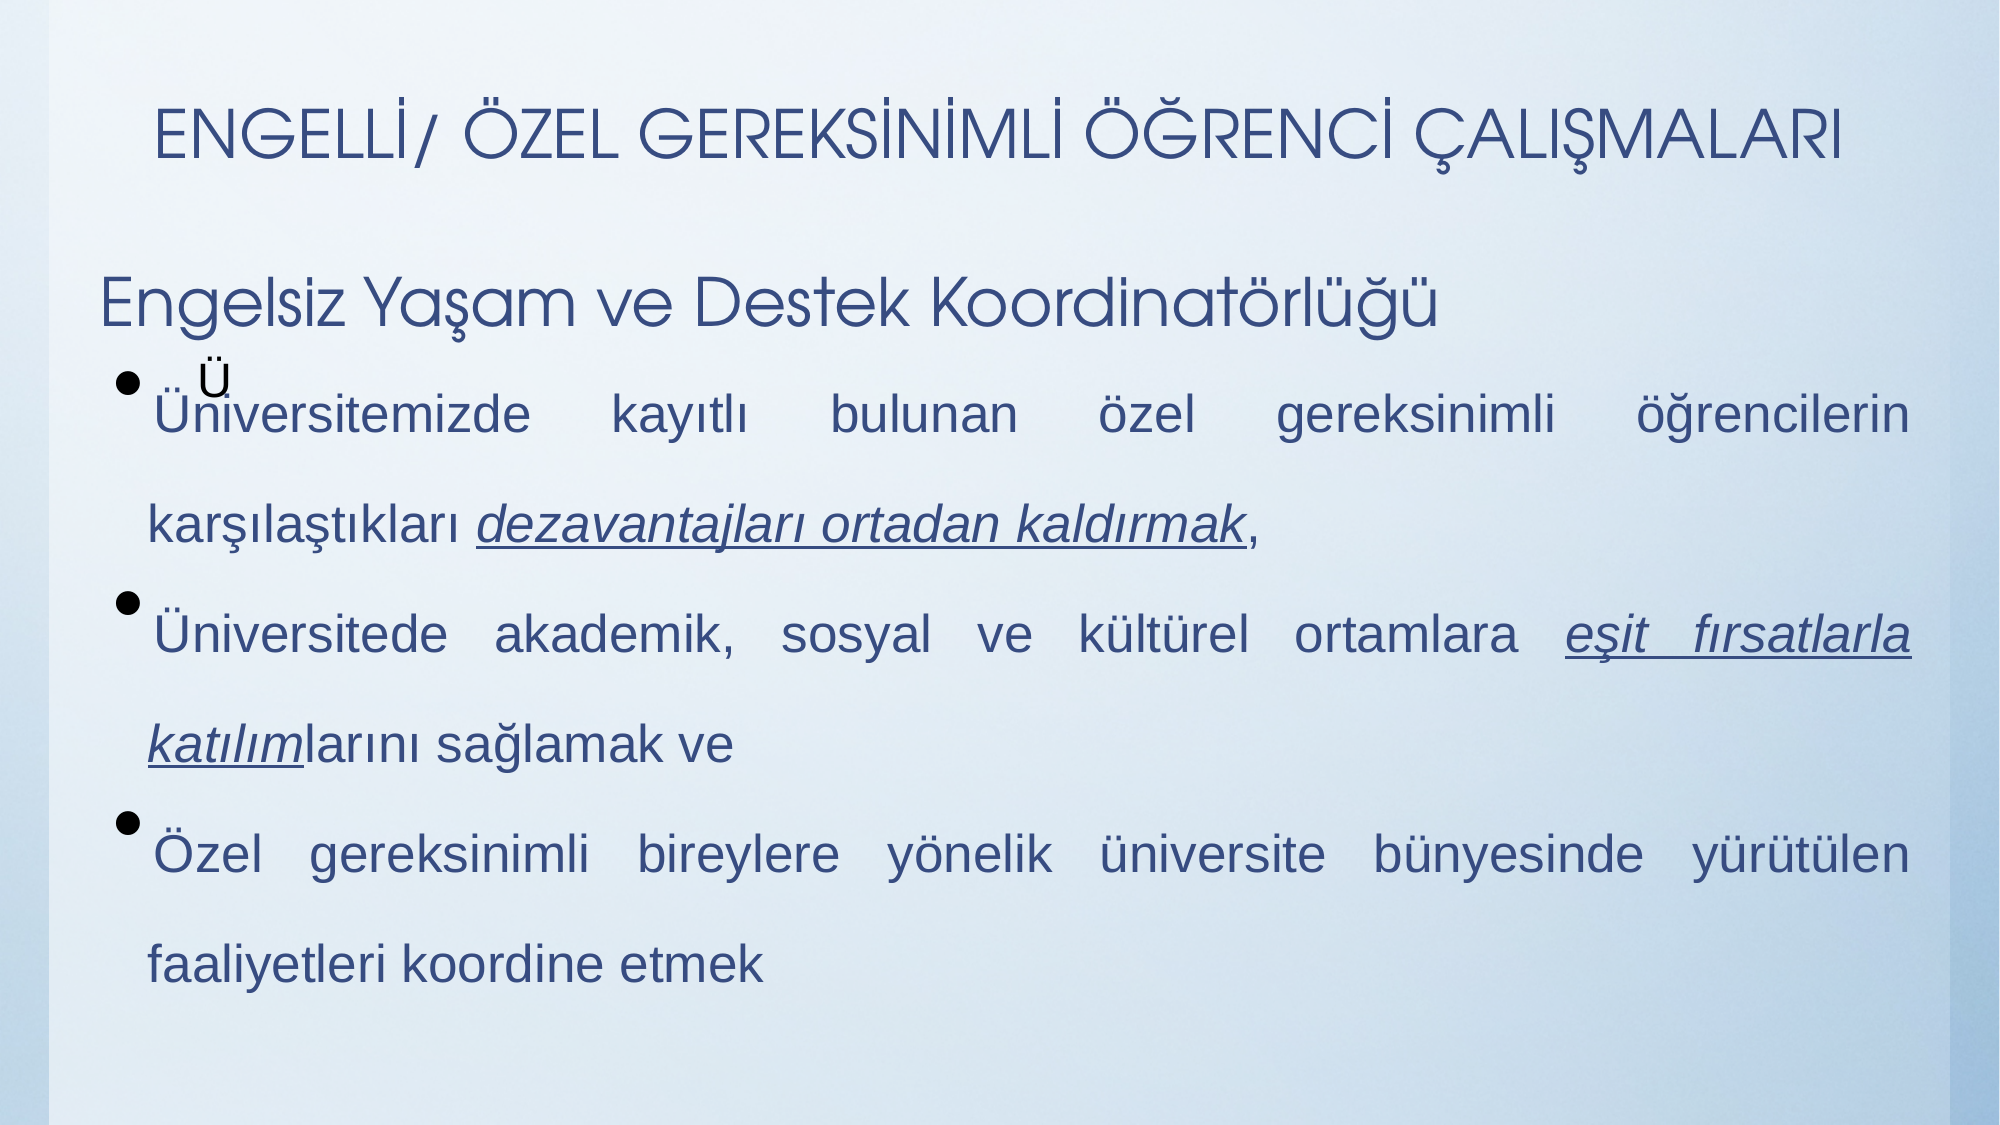

ENGELLİ/ ÖZEL GEREKSİNİMLİ ÖĞRENCİ ÇALIŞMALARI
# Engelsiz Yaşam ve Destek Koordinatörlüğü
Ü
Üniversitemizde kayıtlı bulunan özel gereksinimli öğrencilerin karşılaştıkları dezavantajları ortadan kaldırmak,
Üniversitede akademik, sosyal ve kültürel ortamlara eşit fırsatlarla katılımlarını sağlamak ve
Özel gereksinimli bireylere yönelik üniversite bünyesinde yürütülen faaliyetleri koordine etmek